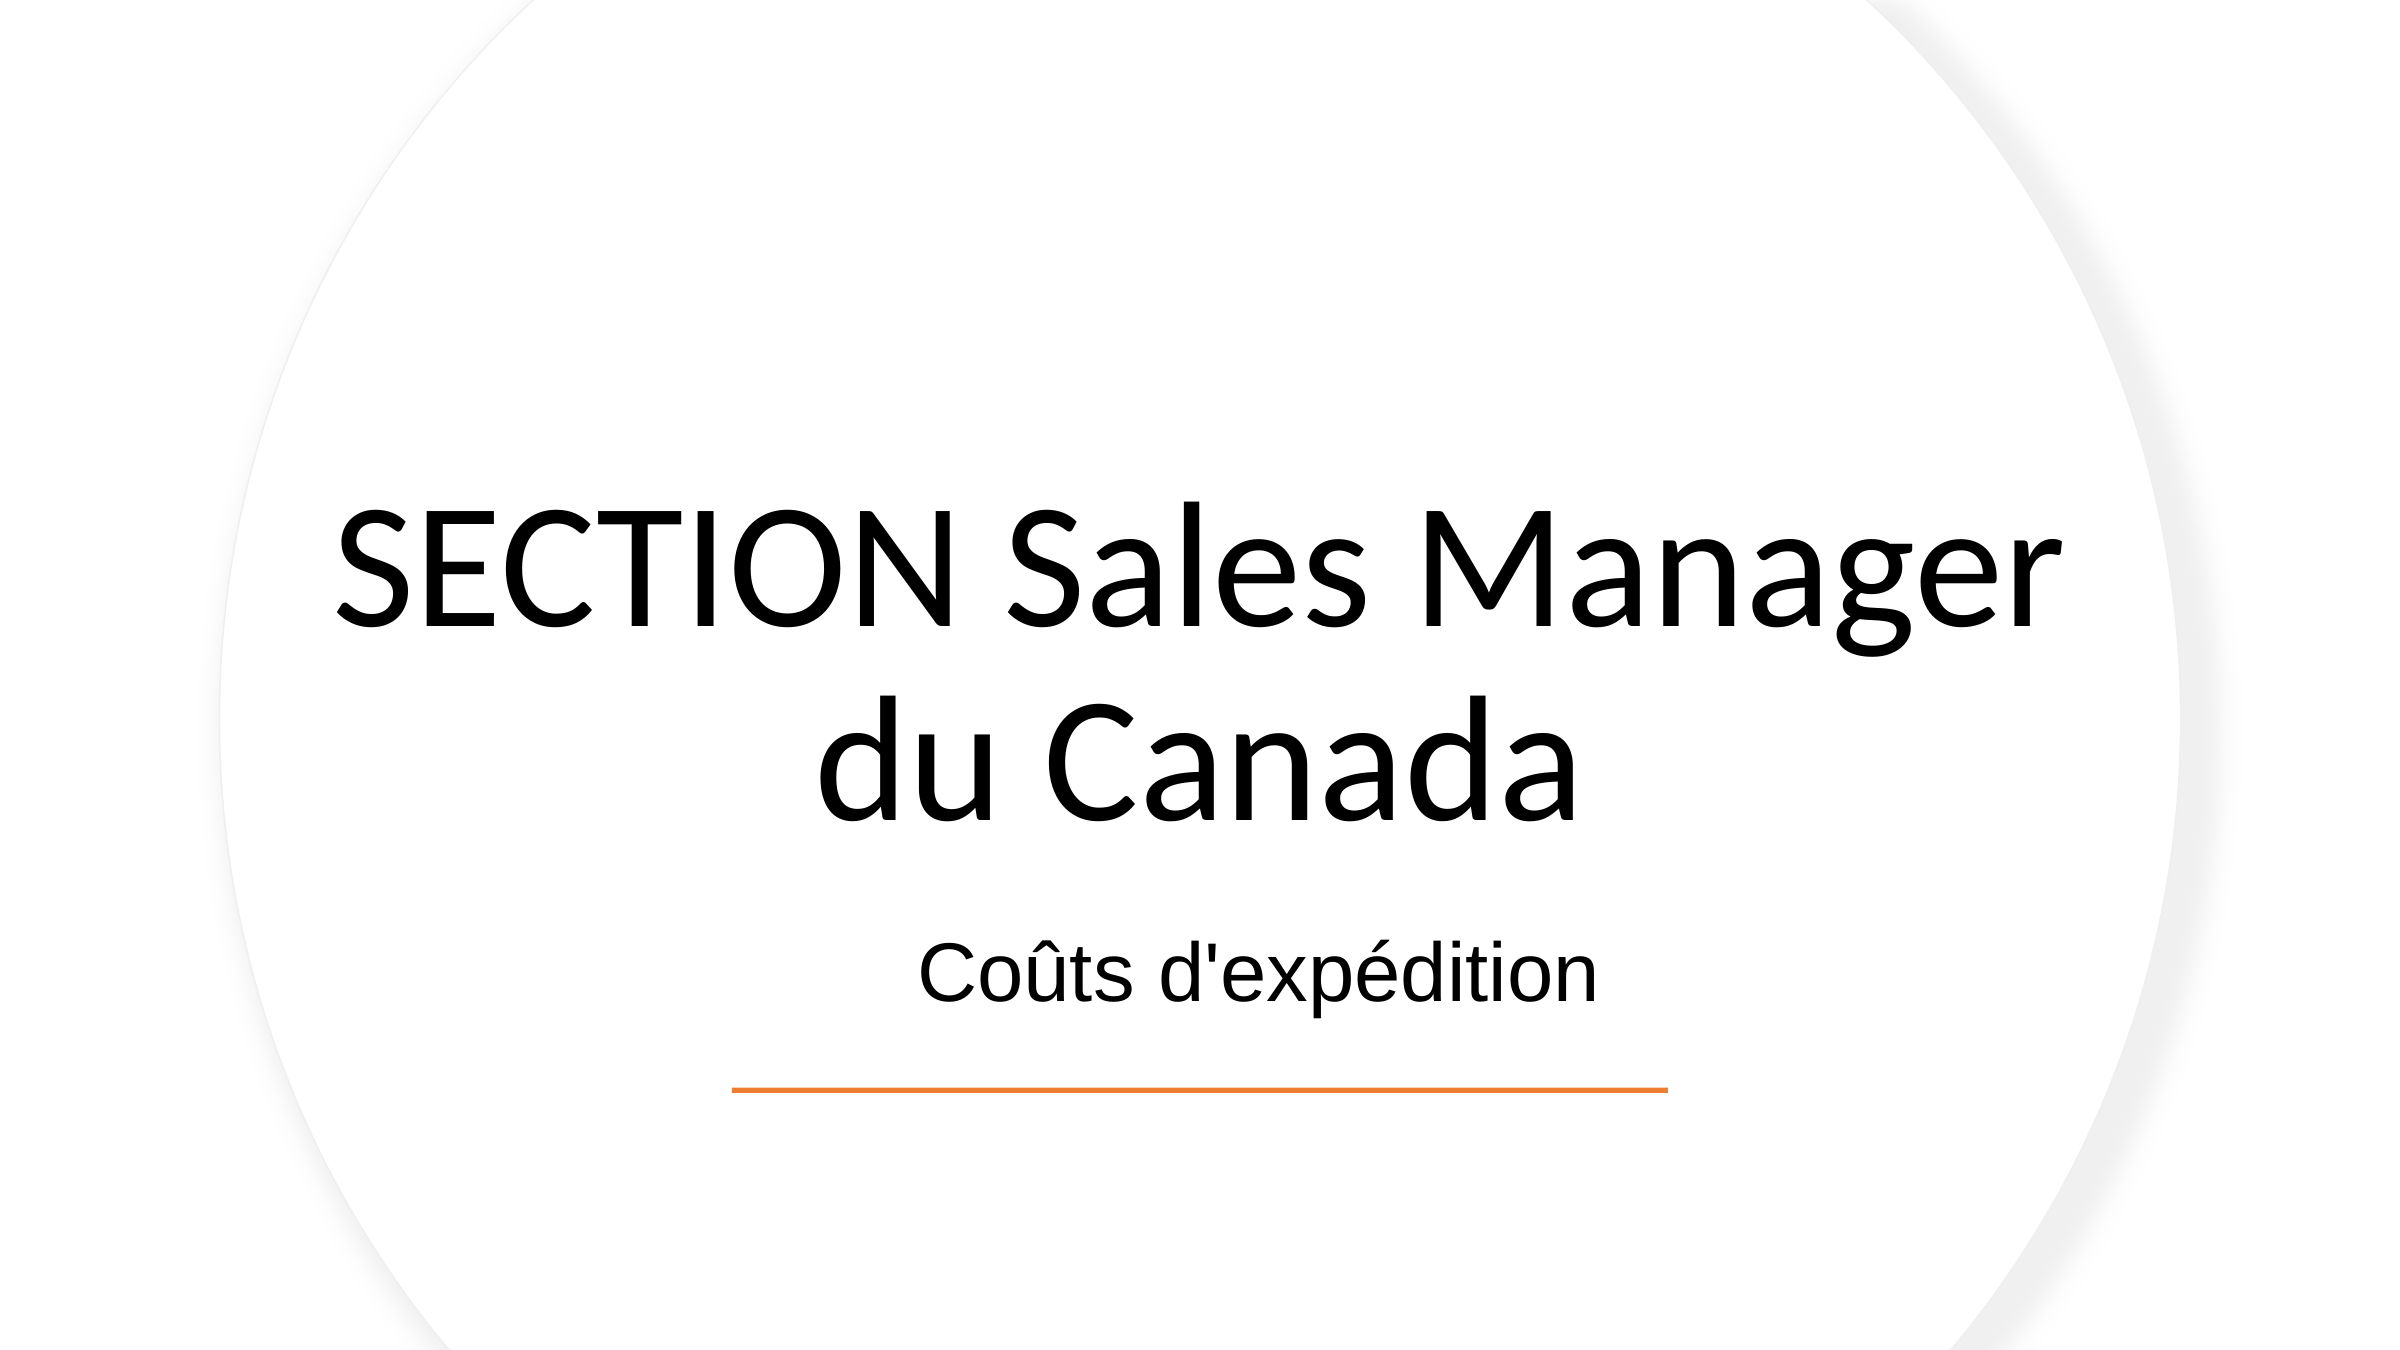

SECTION Sales Manager du Canada
Coûts d'expédition